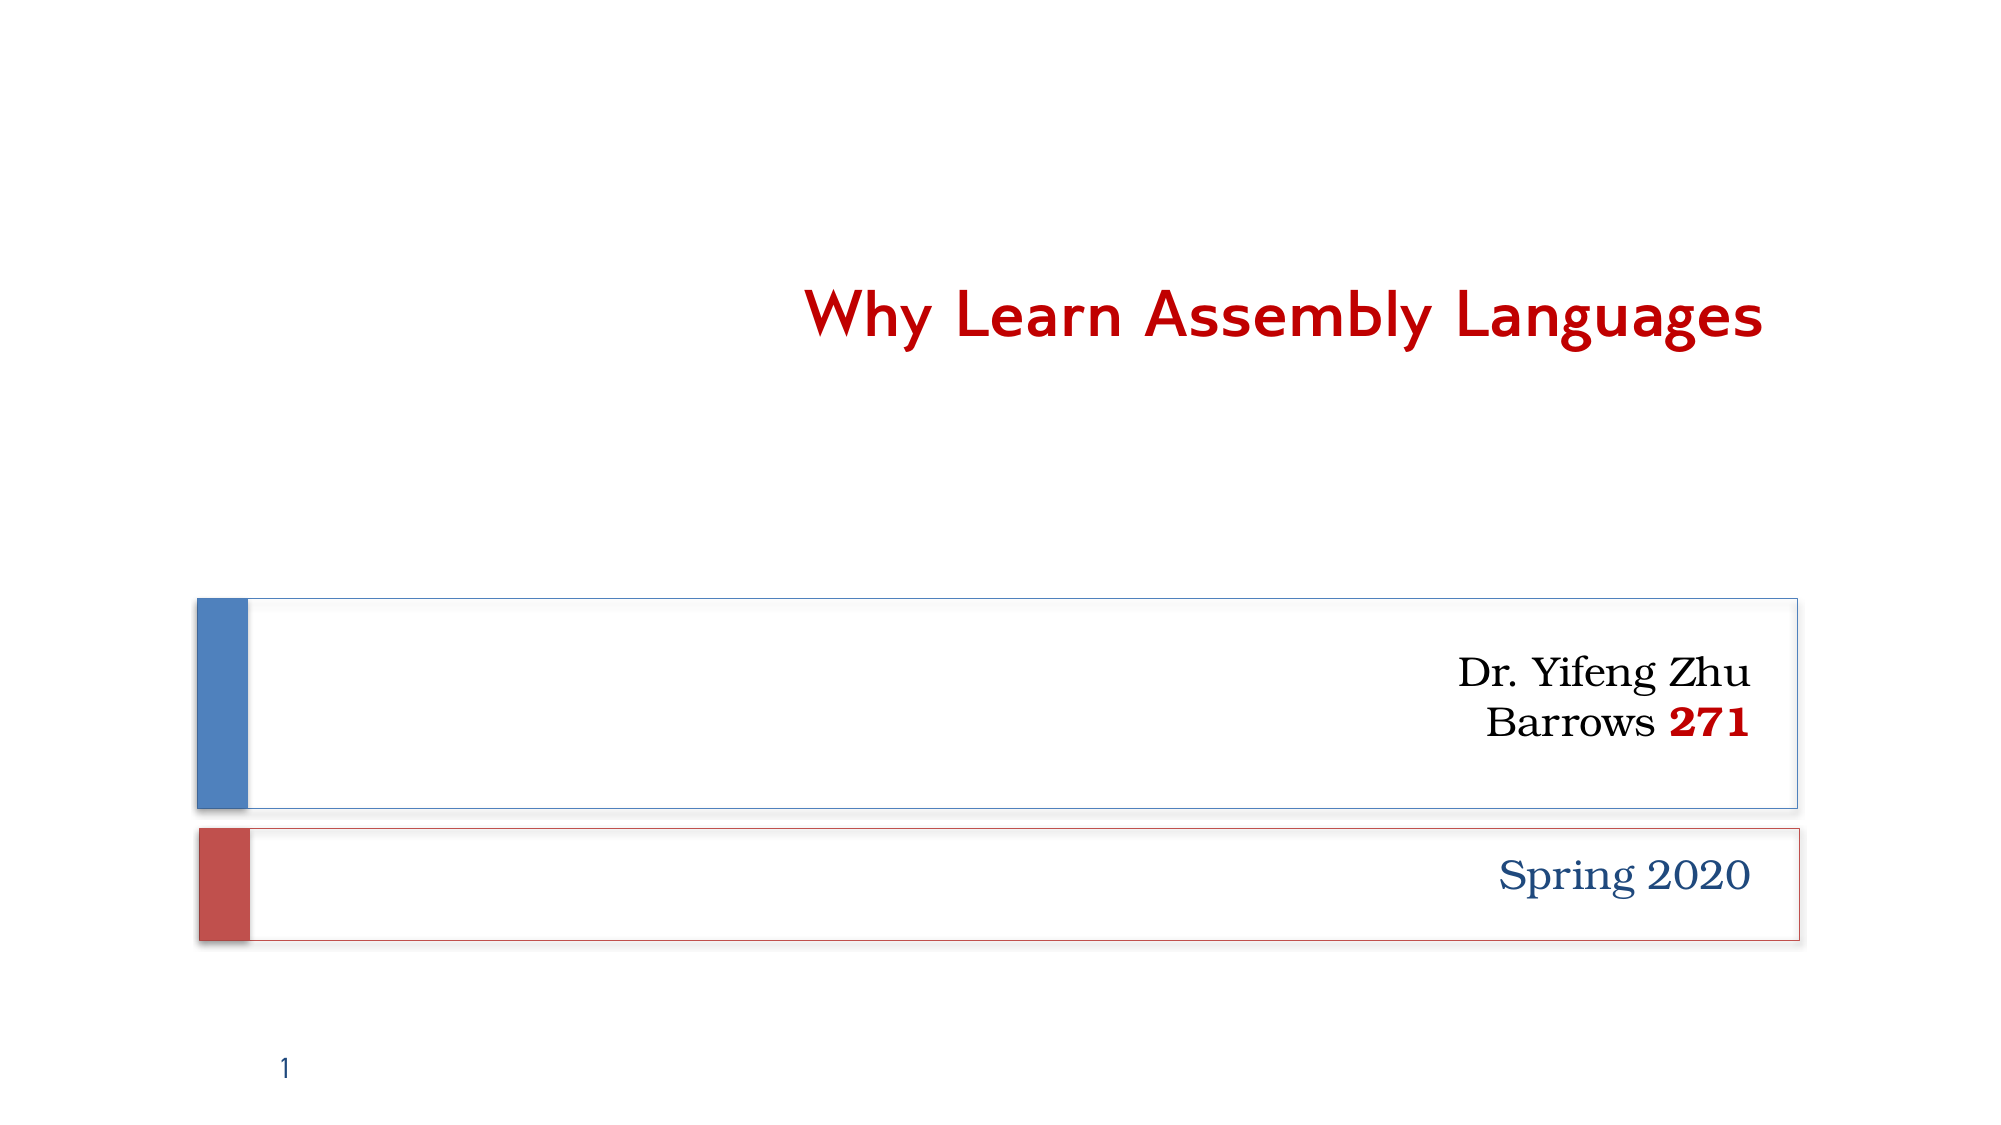

Why Learn Assembly Languages
# Dr. Yifeng Zhu Barrows 271
Spring 2020
1